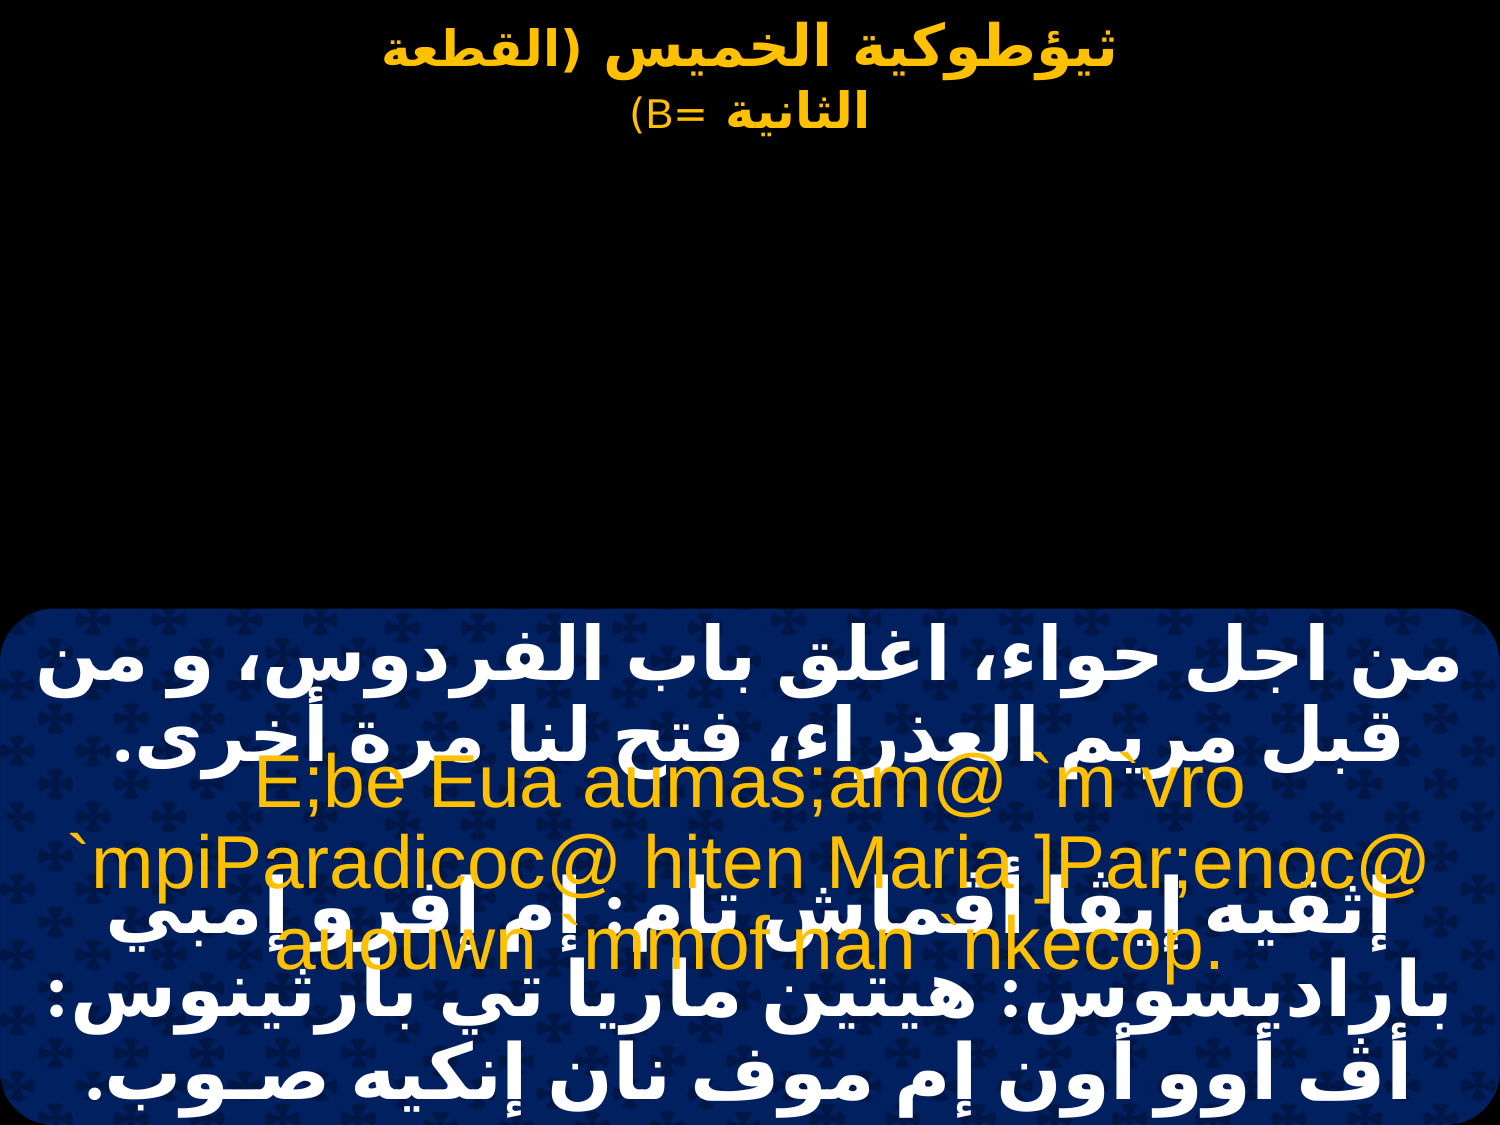

من اجل حواء، اغلق باب الفردوس، و من قبل مريم العذراء، فتح لنا مرة أخرى.
E;be Eua aumas;am@ `m`vro `mpiParadicoc@ hiten Maria ]Par;enoc@ auouwn `mmof nan `nkecop.
إثڤيه إيڤا أڤماش تام: إم إفرو إمبي باراديسوس: هيتين ماريا تي بارثينوس: أڤ أوو أون إم موف نان إنكيه صـوب.